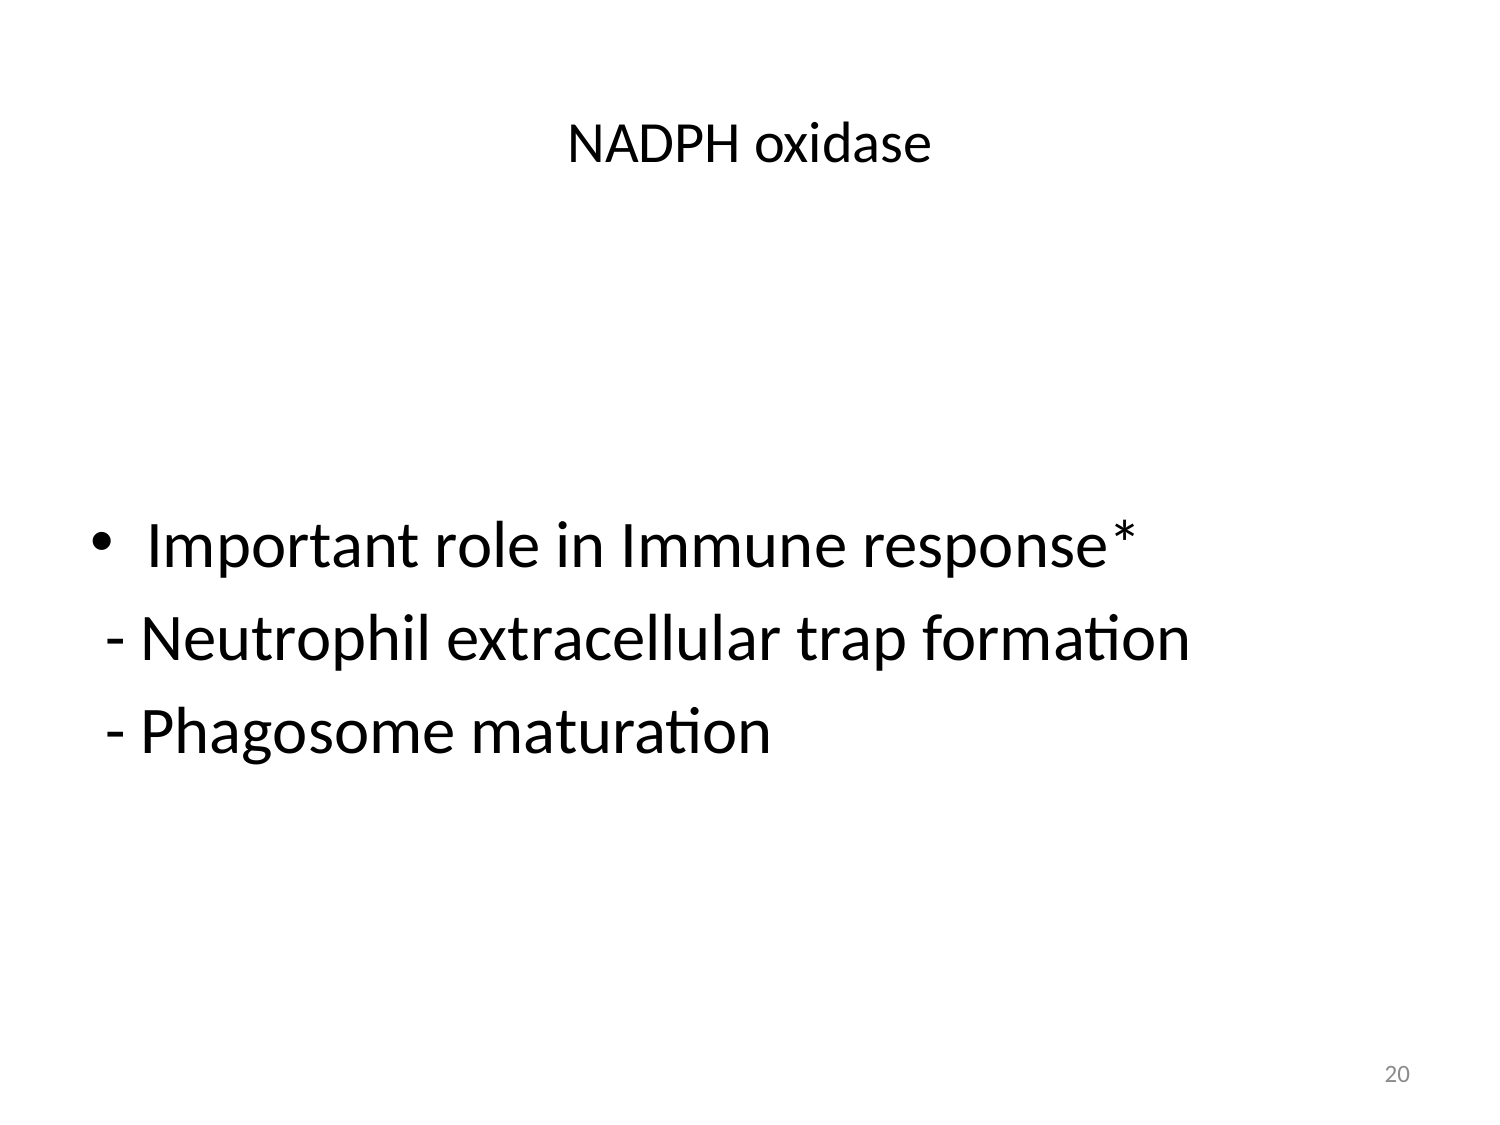

# NADPH oxidase
Important role in Immune response*
 - Neutrophil extracellular trap formation
 - Phagosome maturation
20